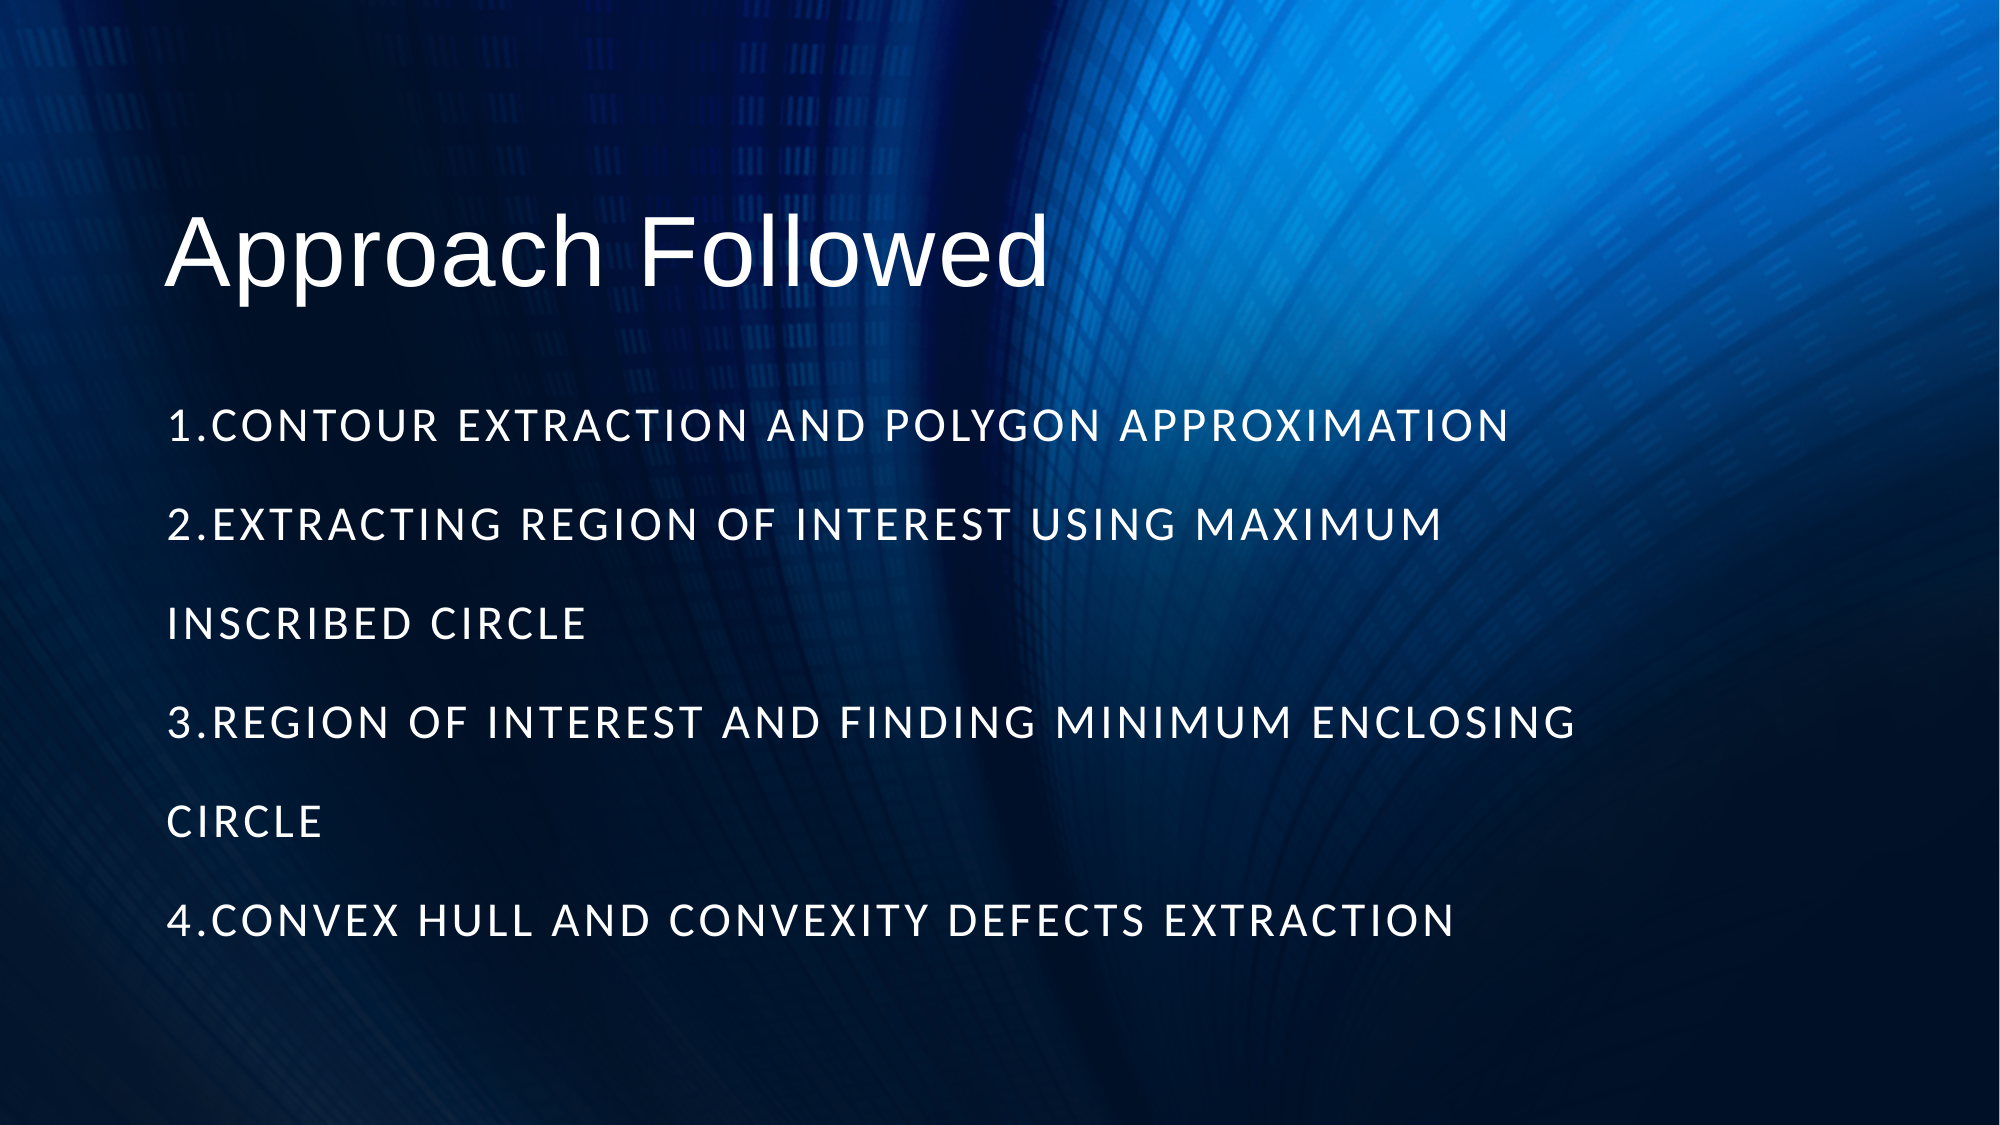

# Approach Followed
1.Contour Extraction And Polygon Approximation
2.Extracting region of interest using maximum inscribed circle
3.Region Of interest and finding minimum enclosing circle
4.Convex hull and Convexity defects extraction